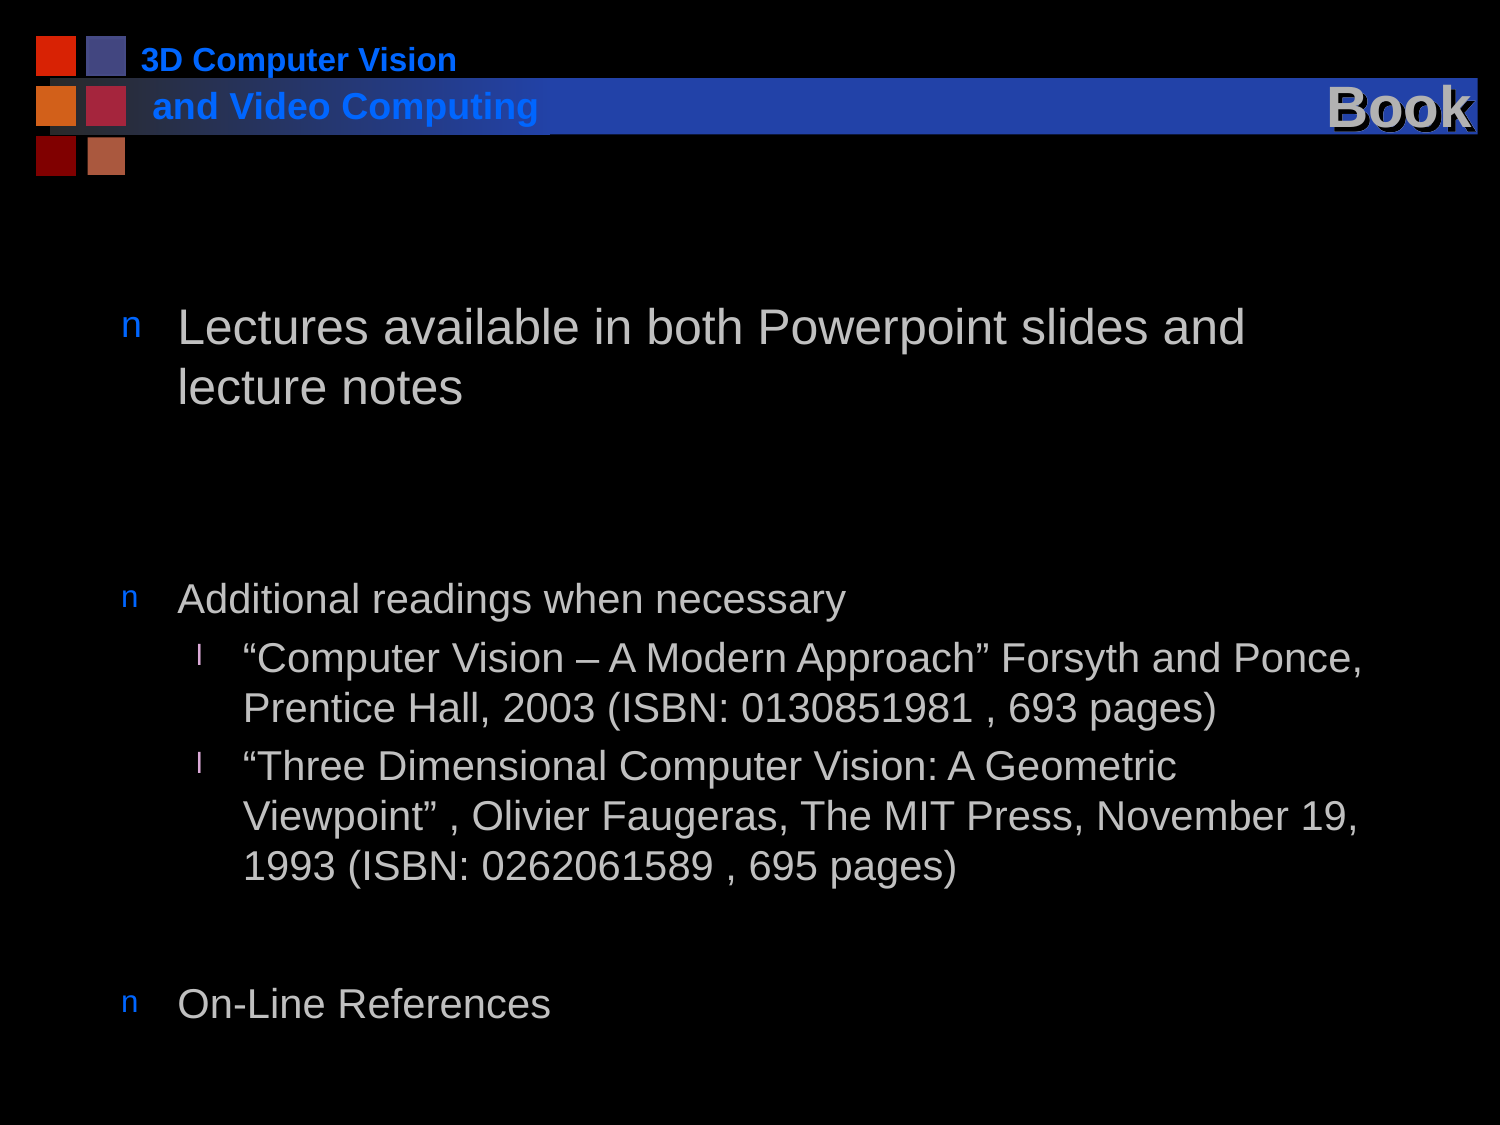

# Book
Lectures available in both Powerpoint slides and lecture notes

Additional readings when necessary
“Computer Vision – A Modern Approach” Forsyth and Ponce, Prentice Hall, 2003 (ISBN: 0130851981 , 693 pages)
“Three Dimensional Computer Vision: A Geometric Viewpoint” , Olivier Faugeras, The MIT Press, November 19, 1993 (ISBN: 0262061589 , 695 pages)

On-Line References